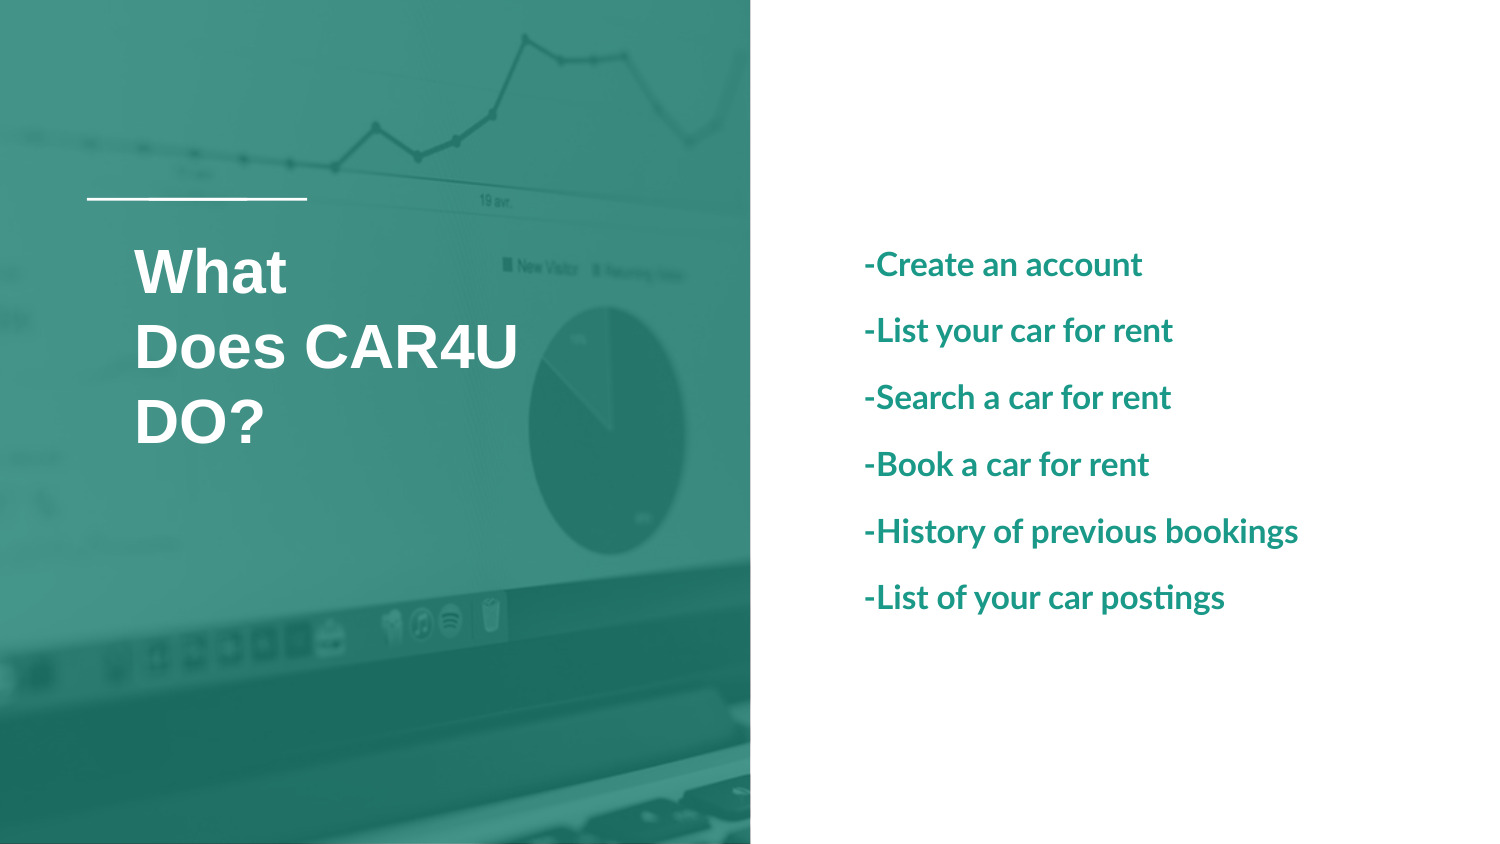

# What
Does CAR4U DO?
-Create an account
-List your car for rent
-Search a car for rent
-Book a car for rent
-History of previous bookings
-List of your car postings